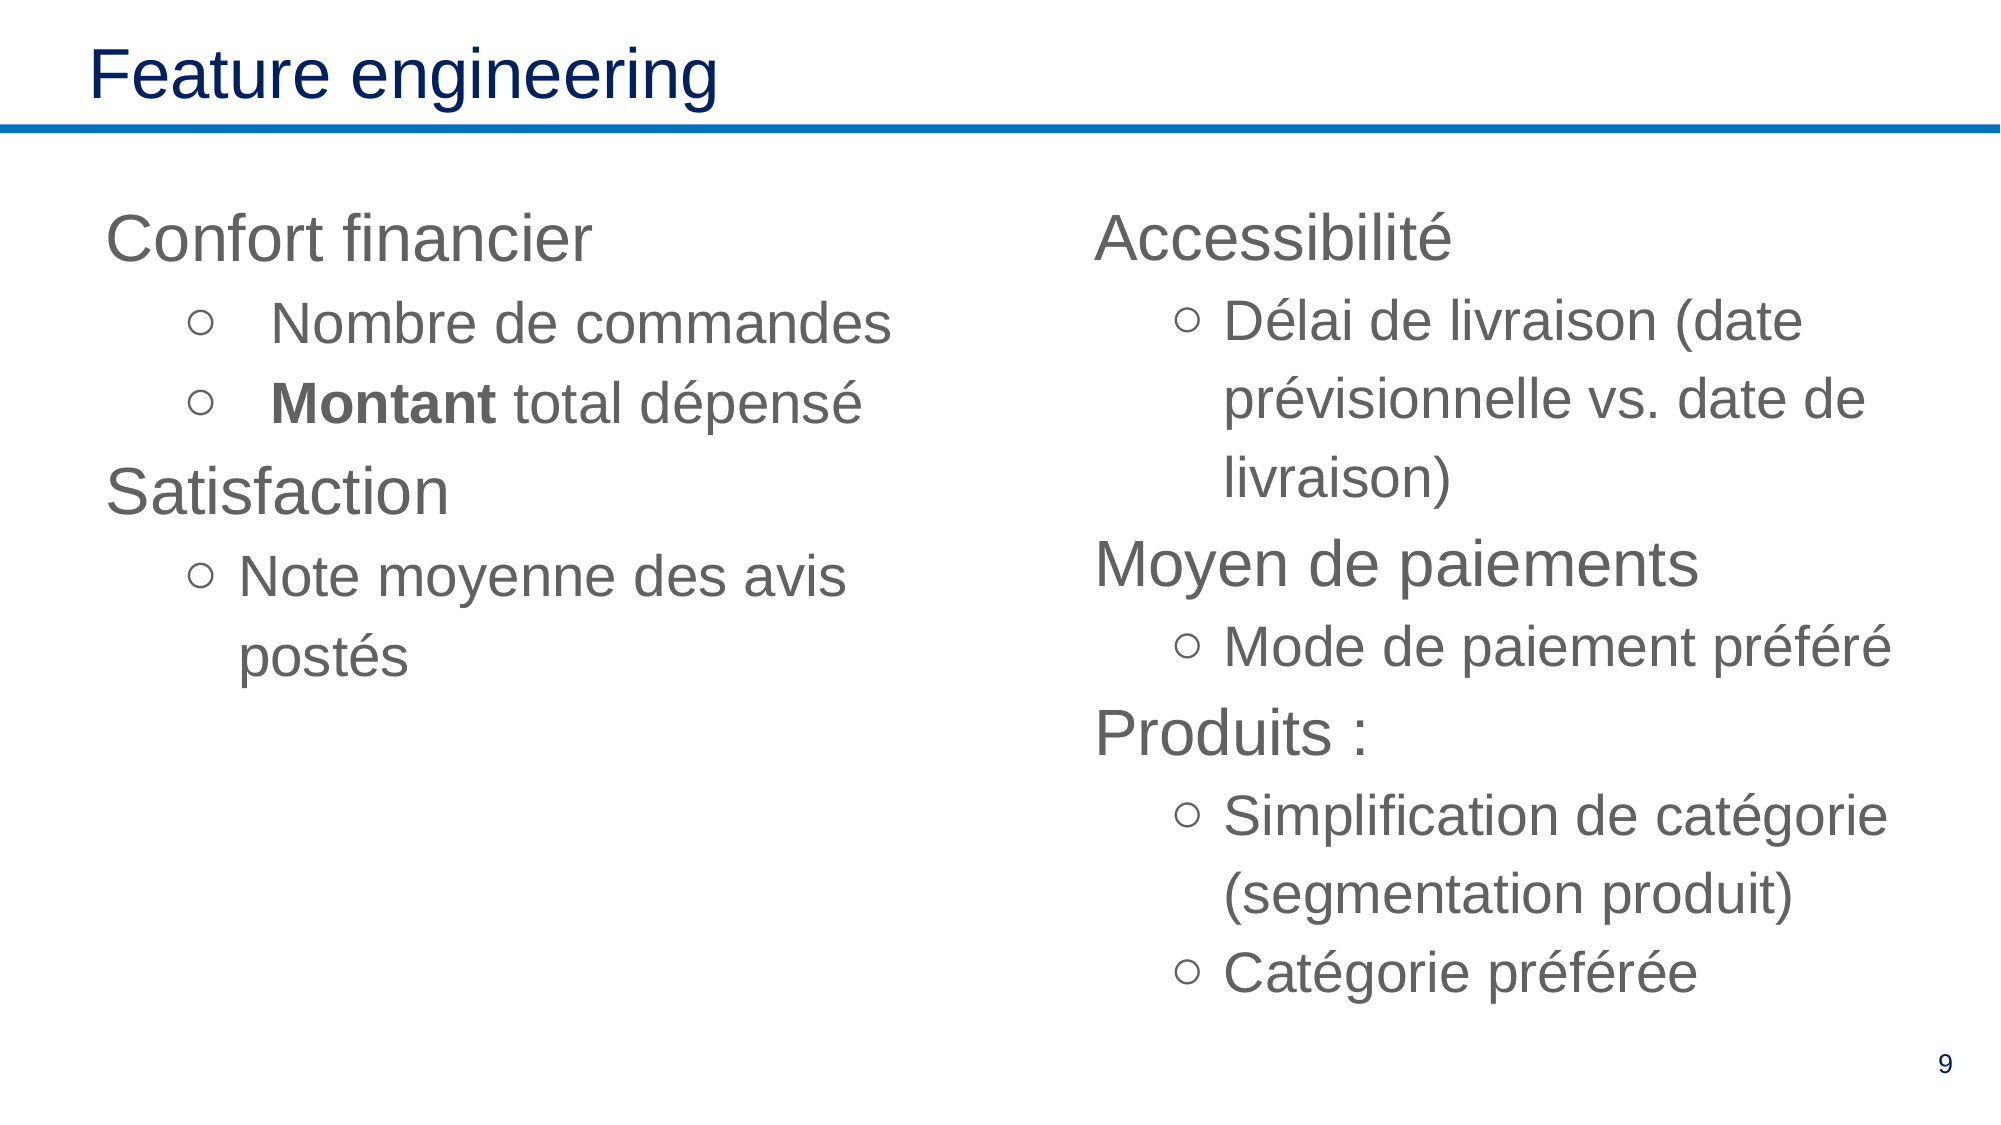

# Feature engineering
Confort financier
  Nombre de commandes
  Montant total dépensé
Satisfaction
Note moyenne des avis postés
Accessibilité
Délai de livraison (date prévisionnelle vs. date de livraison)
Moyen de paiements
Mode de paiement préféré
Produits :
Simplification de catégorie (segmentation produit)
Catégorie préférée

9